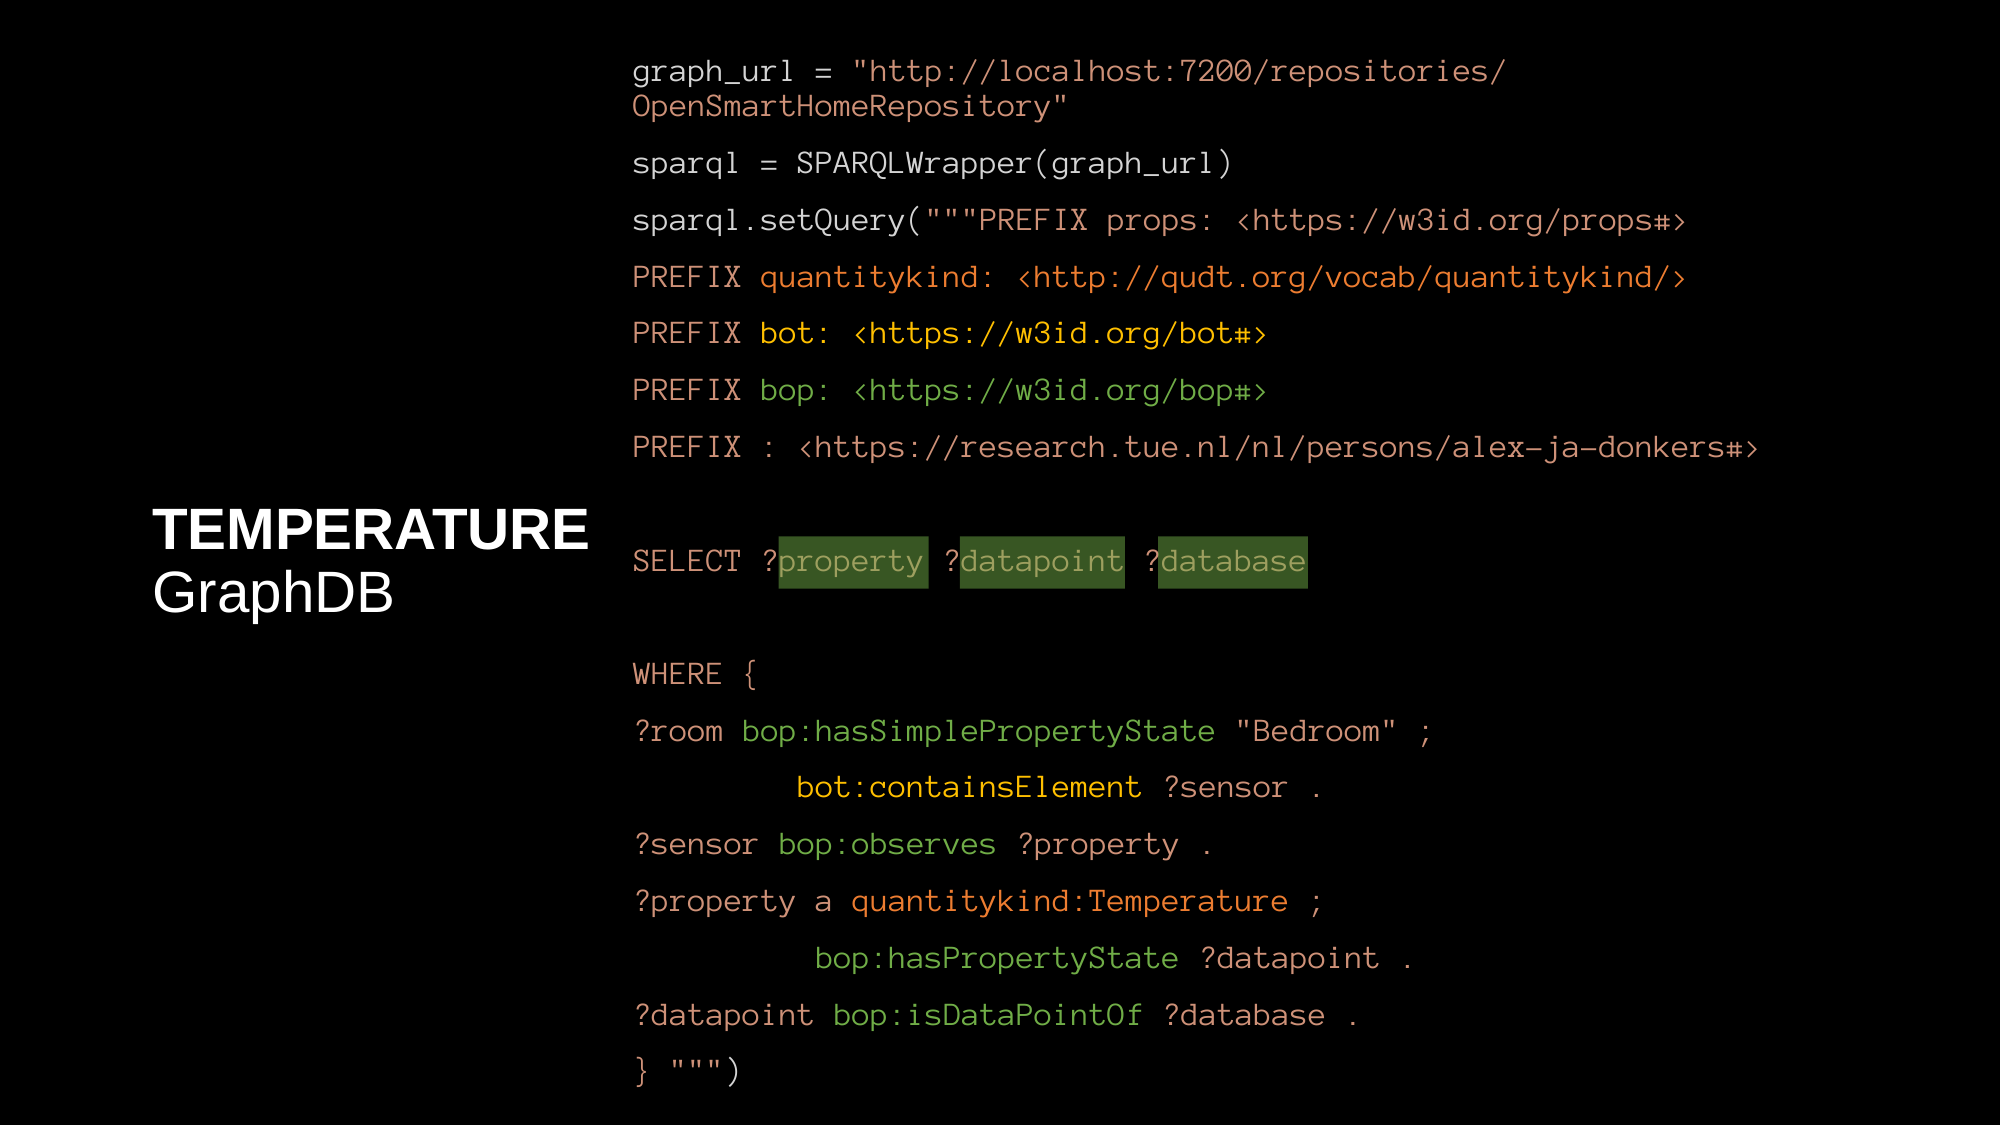

graph_url = "http://localhost:7200/repositories/OpenSmartHomeRepository"
sparql = SPARQLWrapper(graph_url)
sparql.setQuery("""PREFIX props: <https://w3id.org/props#>
PREFIX quantitykind: <http://qudt.org/vocab/quantitykind/>
PREFIX bot: <https://w3id.org/bot#>
PREFIX bop: <https://w3id.org/bop#>
PREFIX : <https://research.tue.nl/nl/persons/alex-ja-donkers#>

SELECT ?property ?datapoint ?database

WHERE {
?room bop:hasSimplePropertyState "Bedroom" ;
         bot:containsElement ?sensor .
?sensor bop:observes ?property .
?property a quantitykind:Temperature ;
          bop:hasPropertyState ?datapoint .
?datapoint bop:isDataPointOf ?database .
} """)

# TEMPERATURE GraphDB